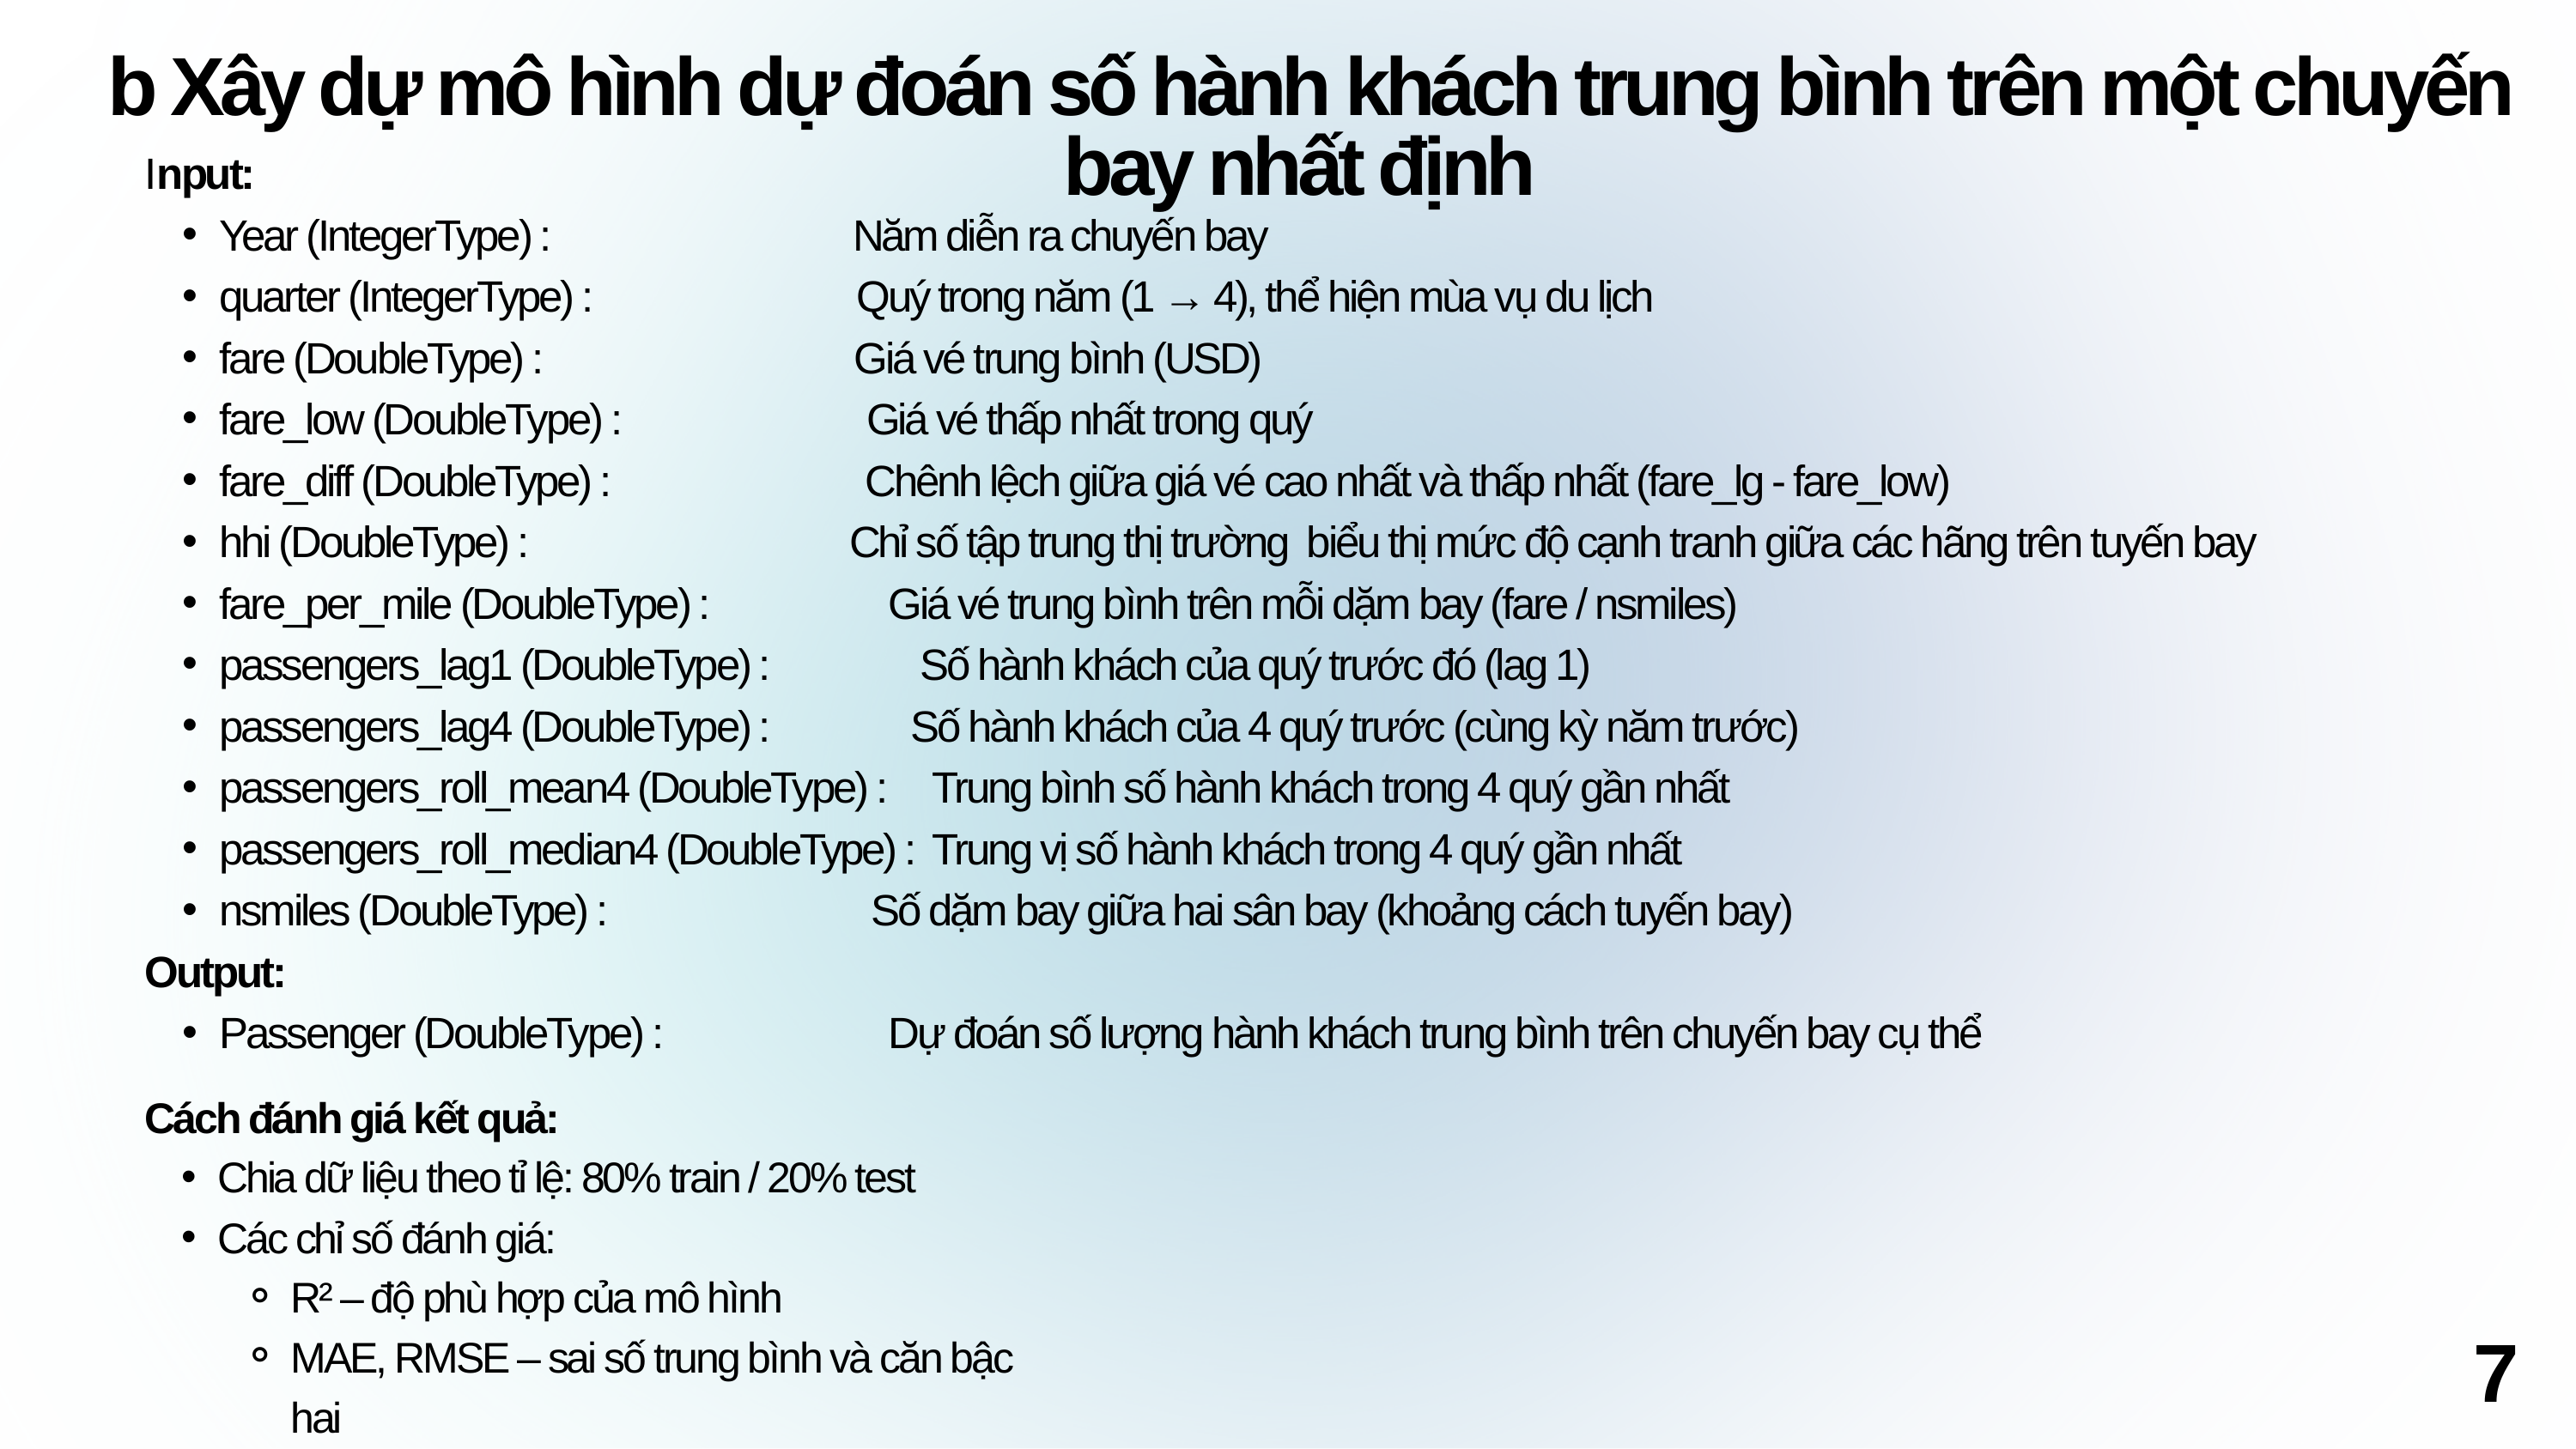

b Xây dự mô hình dự đoán số hành khách trung bình trên một chuyến bay nhất định
Input:
Year (IntegerType) :                                Năm diễn ra chuyến bay
quarter (IntegerType) :                            Quý trong năm (1 → 4), thể hiện mùa vụ du lịch
fare (DoubleType) :                                 Giá vé trung bình (USD)
fare_low (DoubleType) :                          Giá vé thấp nhất trong quý
fare_diff (DoubleType) :                           Chênh lệch giữa giá vé cao nhất và thấp nhất (fare_lg - fare_low)
hhi (DoubleType) :                                  Chỉ số tập trung thị trường  biểu thị mức độ cạnh tranh giữa các hãng trên tuyến bay
fare_per_mile (DoubleType) :                   Giá vé trung bình trên mỗi dặm bay (fare / nsmiles)
passengers_lag1 (DoubleType) :                Số hành khách của quý trước đó (lag 1)
passengers_lag4 (DoubleType) :               Số hành khách của 4 quý trước (cùng kỳ năm trước)
passengers_roll_mean4 (DoubleType) :     Trung bình số hành khách trong 4 quý gần nhất
passengers_roll_median4 (DoubleType) :  Trung vị số hành khách trong 4 quý gần nhất
nsmiles (DoubleType) :                            Số dặm bay giữa hai sân bay (khoảng cách tuyến bay)
Output:
Passenger (DoubleType) :                        Dự đoán số lượng hành khách trung bình trên chuyến bay cụ thể
Cách đánh giá kết quả:
Chia dữ liệu theo tỉ lệ: 80% train / 20% test
Các chỉ số đánh giá:
R² – độ phù hợp của mô hình
MAE, RMSE – sai số trung bình và căn bậc hai

7